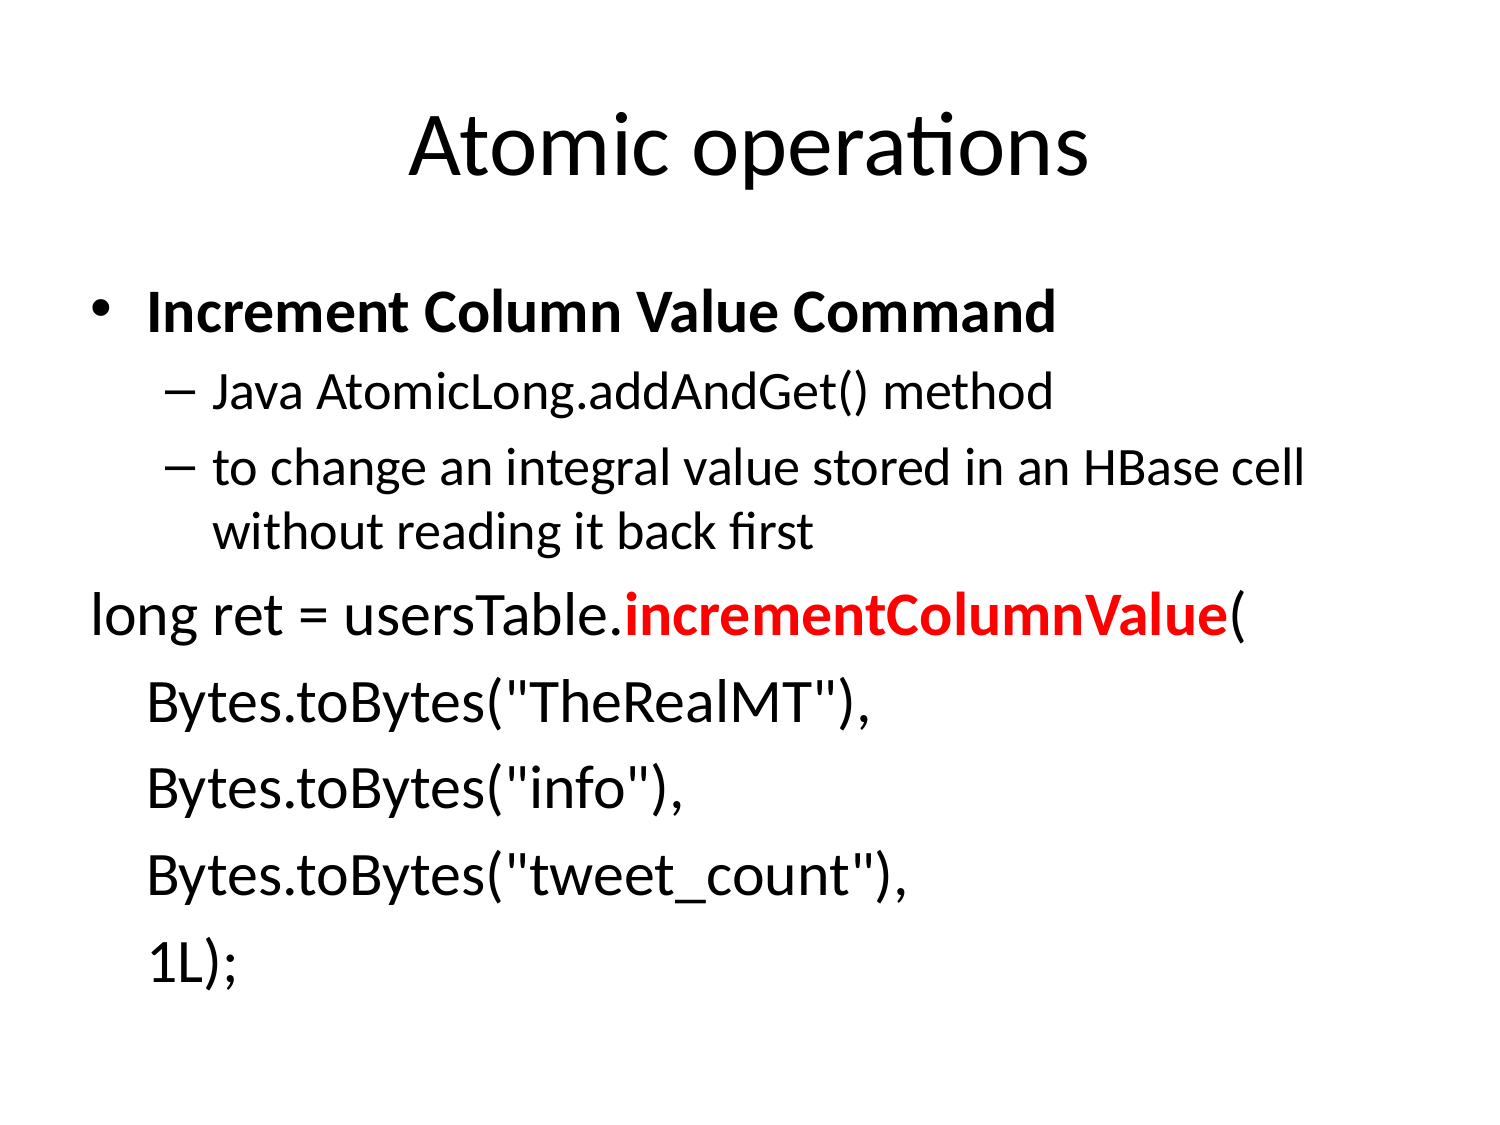

# Atomic operations
Increment Column Value Command
Java AtomicLong.addAndGet() method
to change an integral value stored in an HBase cell without reading it back first
long ret = usersTable.incrementColumnValue(
    Bytes.toBytes("TheRealMT"),
    Bytes.toBytes("info"),
    Bytes.toBytes("tweet_count"),
    1L);